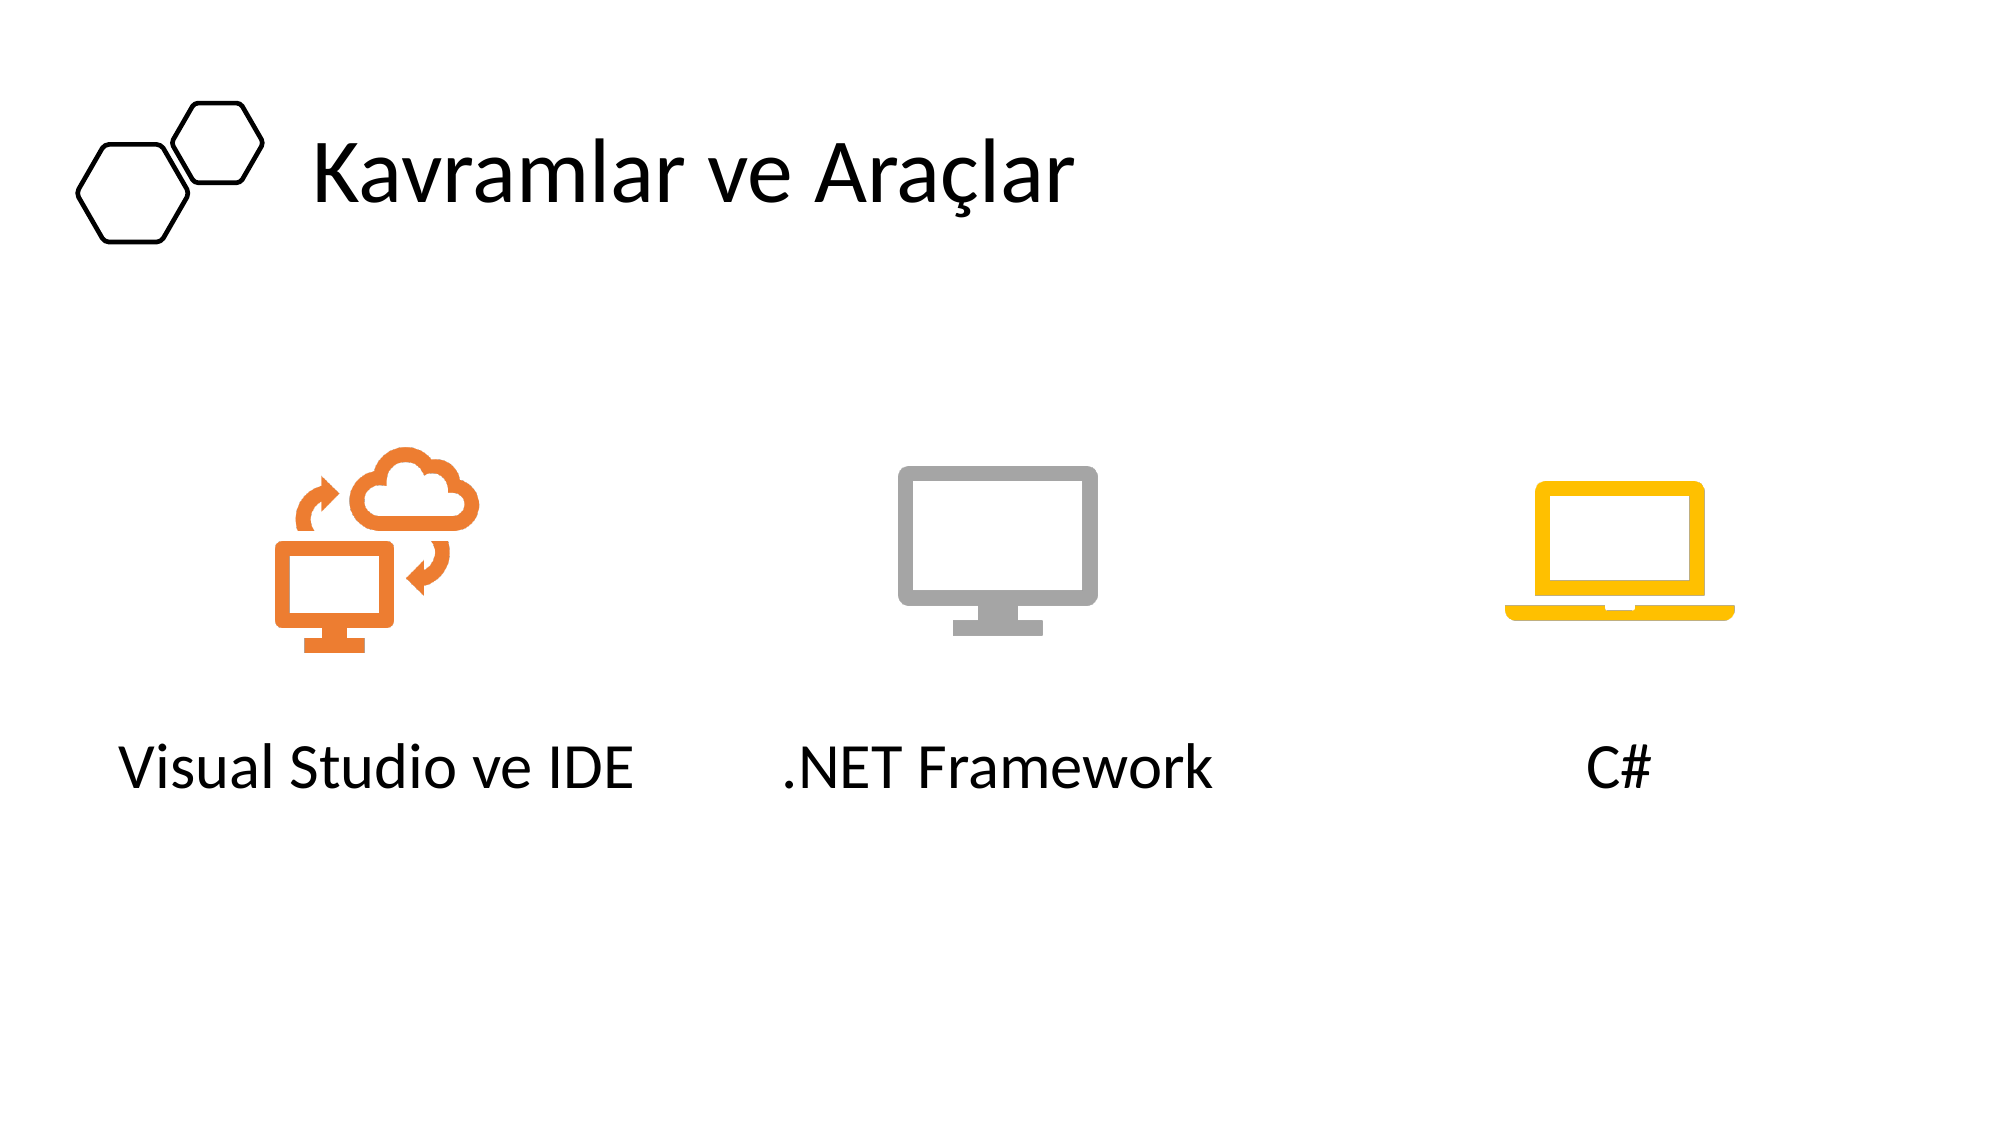

# Kavramlar ve Araçlar

Visual Studio ve IDE
.NET Framework
C#